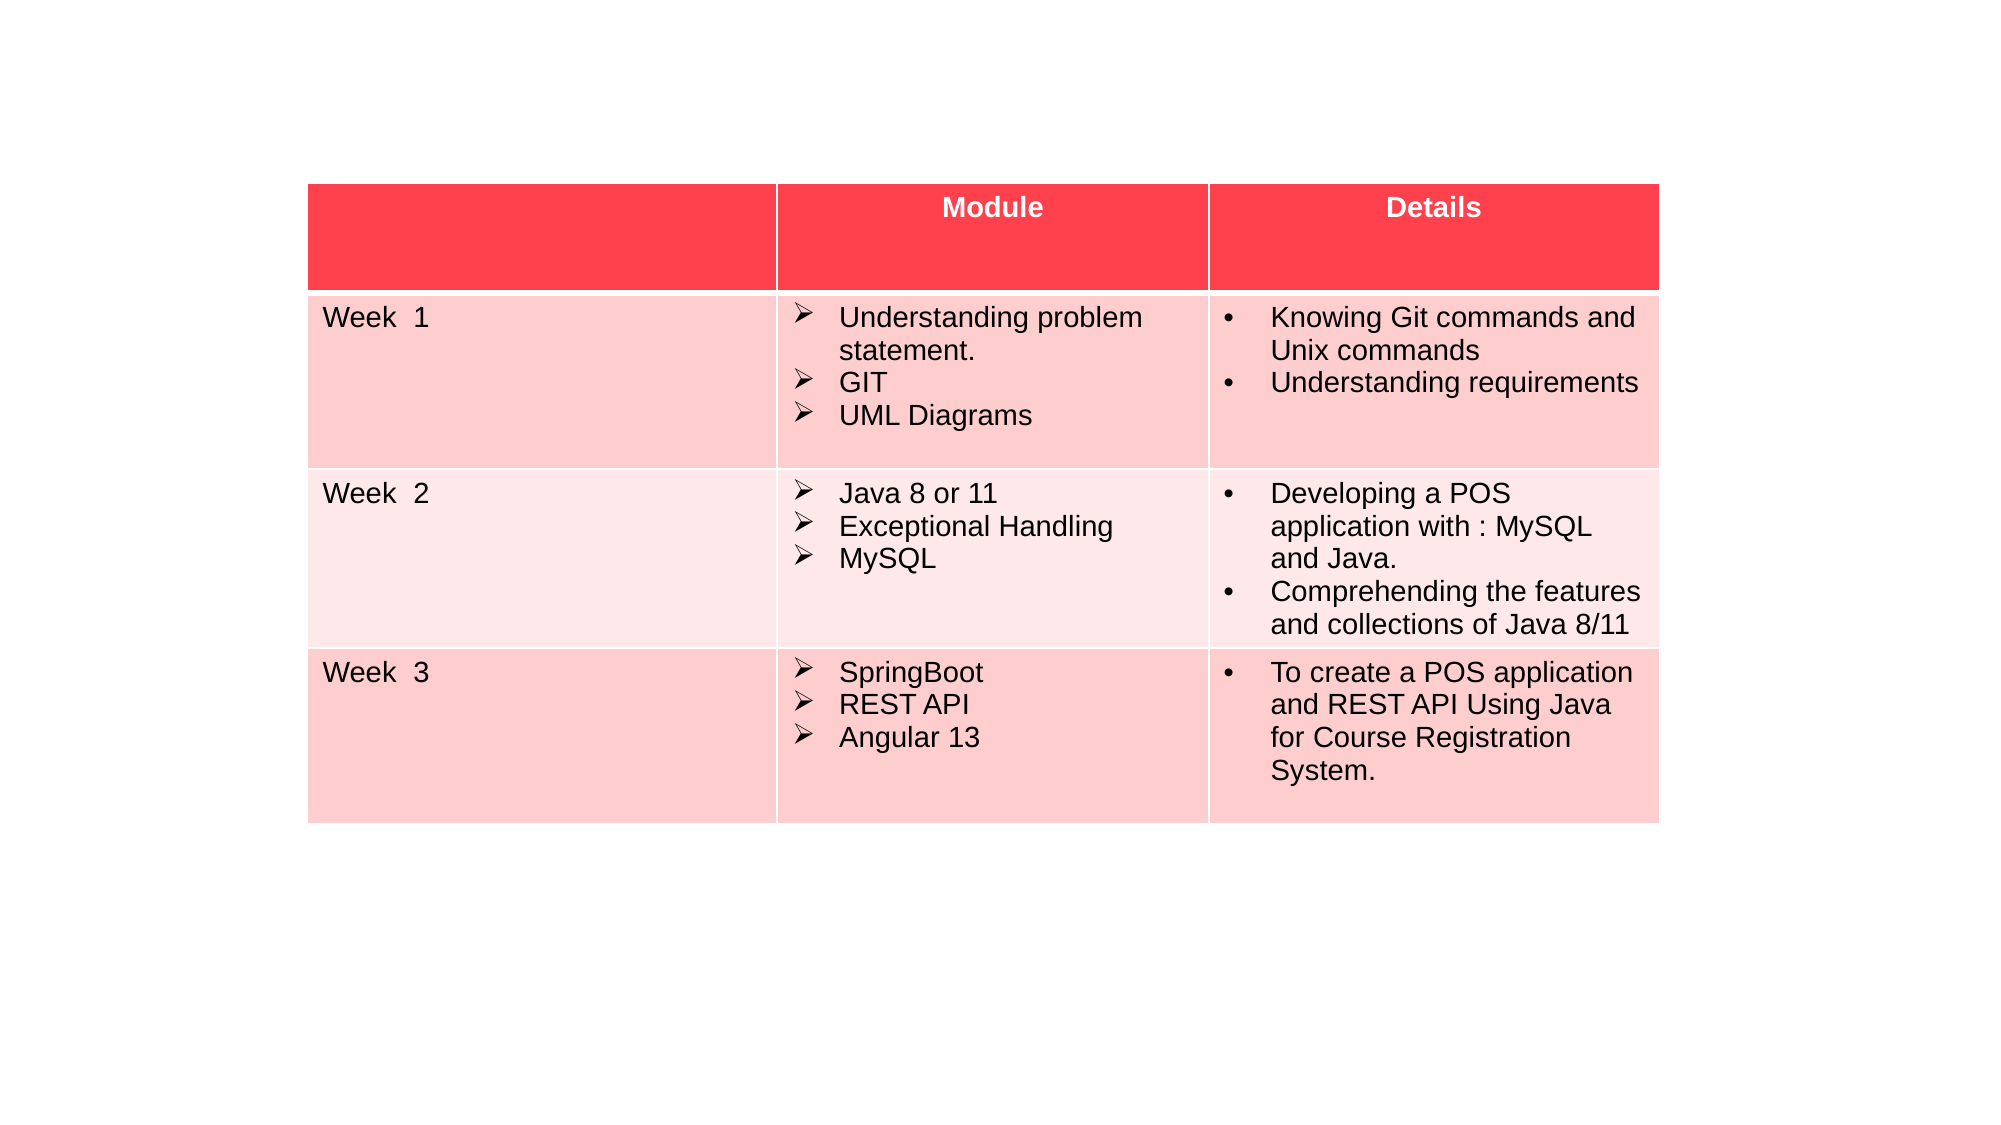

|  | Module | Details |
| --- | --- | --- |
| Week 1 | Understanding problem statement. GIT UML Diagrams | Knowing Git commands and Unix commands Understanding requirements |
| Week 2 | Java 8 or 11 Exceptional Handling MySQL | Developing a POS application with : MySQL and Java. Comprehending the features and collections of Java 8/11 |
| Week 3 | SpringBoot REST API Angular 13 | To create a POS application and REST API Using Java for Course Registration System. |